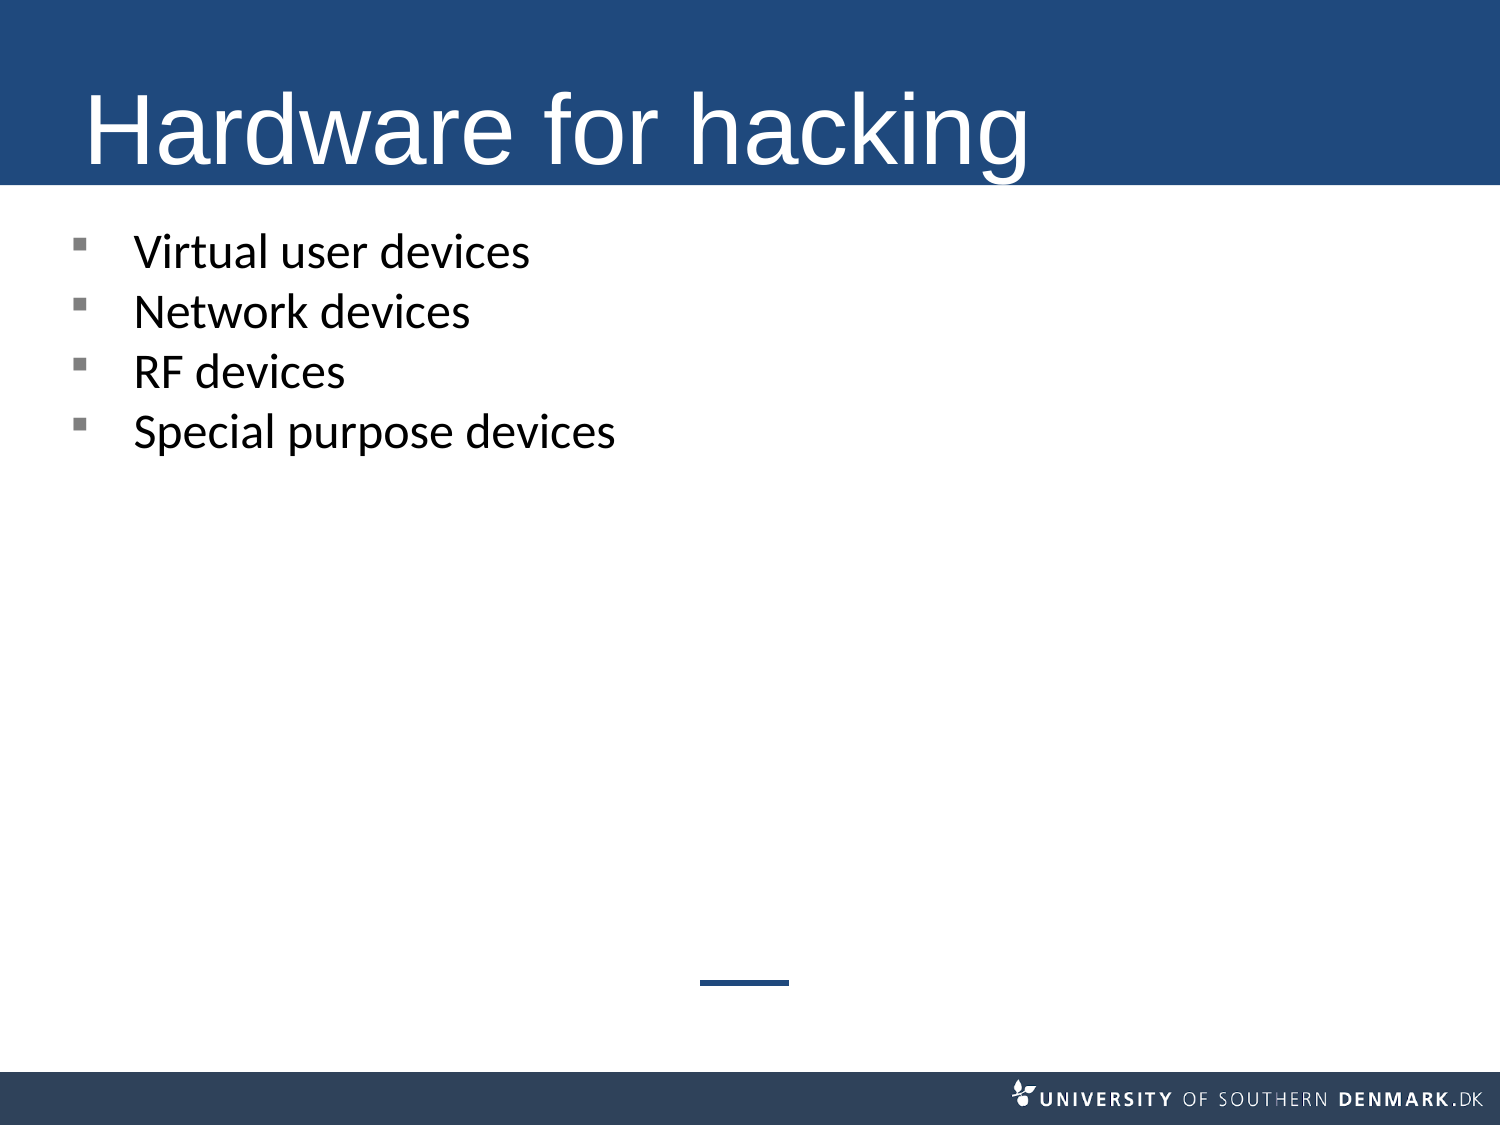

# Hardware for hacking
Virtual user devices
Network devices
RF devices
Special purpose devices